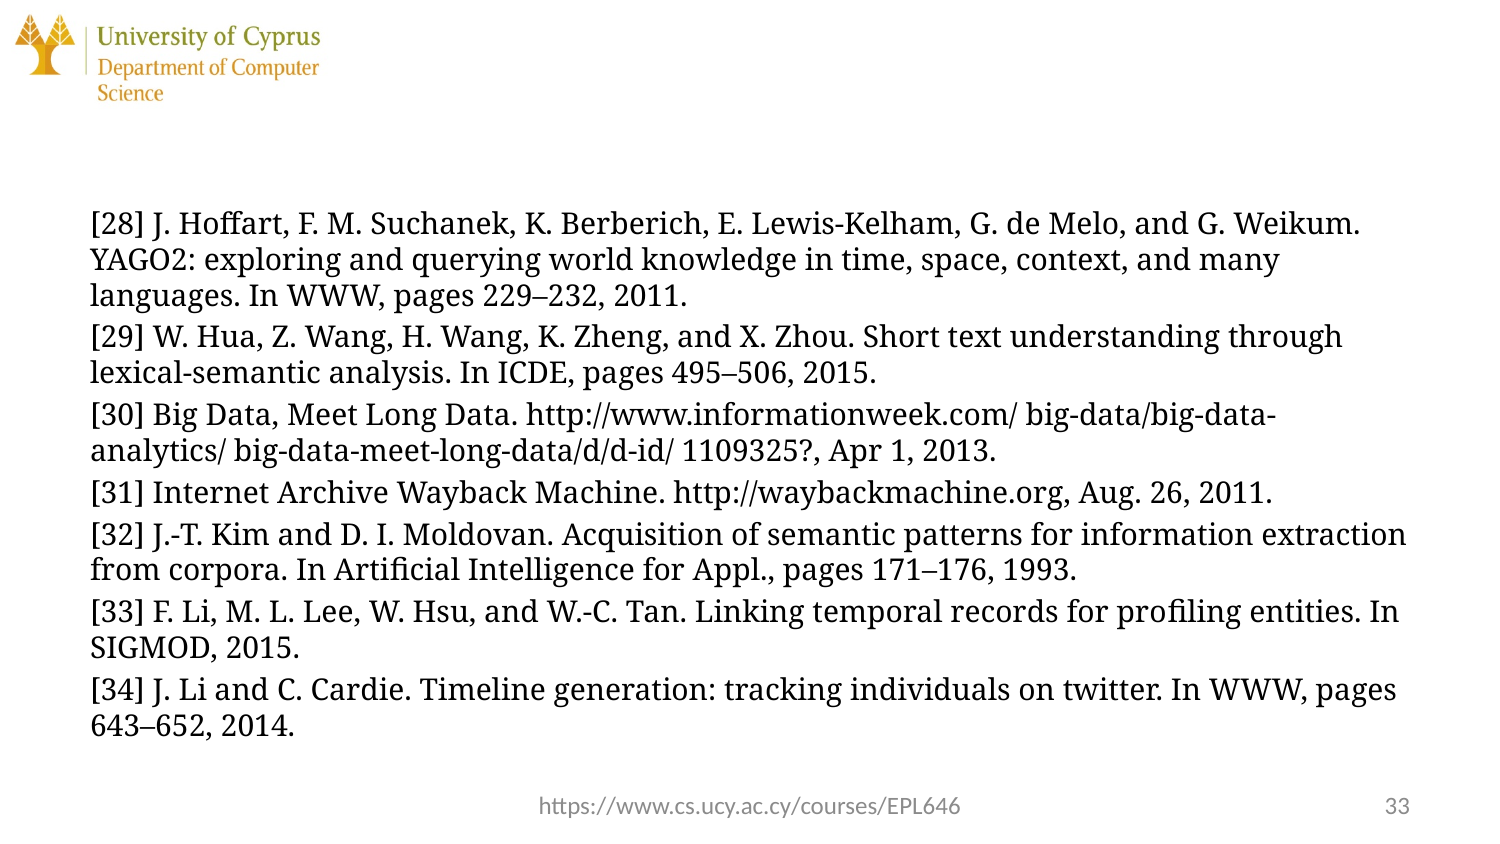

#
[28] J. Hoffart, F. M. Suchanek, K. Berberich, E. Lewis-Kelham, G. de Melo, and G. Weikum. YAGO2: exploring and querying world knowledge in time, space, context, and many languages. In WWW, pages 229–232, 2011.
[29] W. Hua, Z. Wang, H. Wang, K. Zheng, and X. Zhou. Short text understanding through lexical-semantic analysis. In ICDE, pages 495–506, 2015.
[30] Big Data, Meet Long Data. http://www.informationweek.com/ big-data/big-data-analytics/ big-data-meet-long-data/d/d-id/ 1109325?, Apr 1, 2013.
[31] Internet Archive Wayback Machine. http://waybackmachine.org, Aug. 26, 2011.
[32] J.-T. Kim and D. I. Moldovan. Acquisition of semantic patterns for information extraction from corpora. In Artiﬁcial Intelligence for Appl., pages 171–176, 1993.
[33] F. Li, M. L. Lee, W. Hsu, and W.-C. Tan. Linking temporal records for proﬁling entities. In SIGMOD, 2015.
[34] J. Li and C. Cardie. Timeline generation: tracking individuals on twitter. In WWW, pages 643–652, 2014.
https://www.cs.ucy.ac.cy/courses/EPL646
33